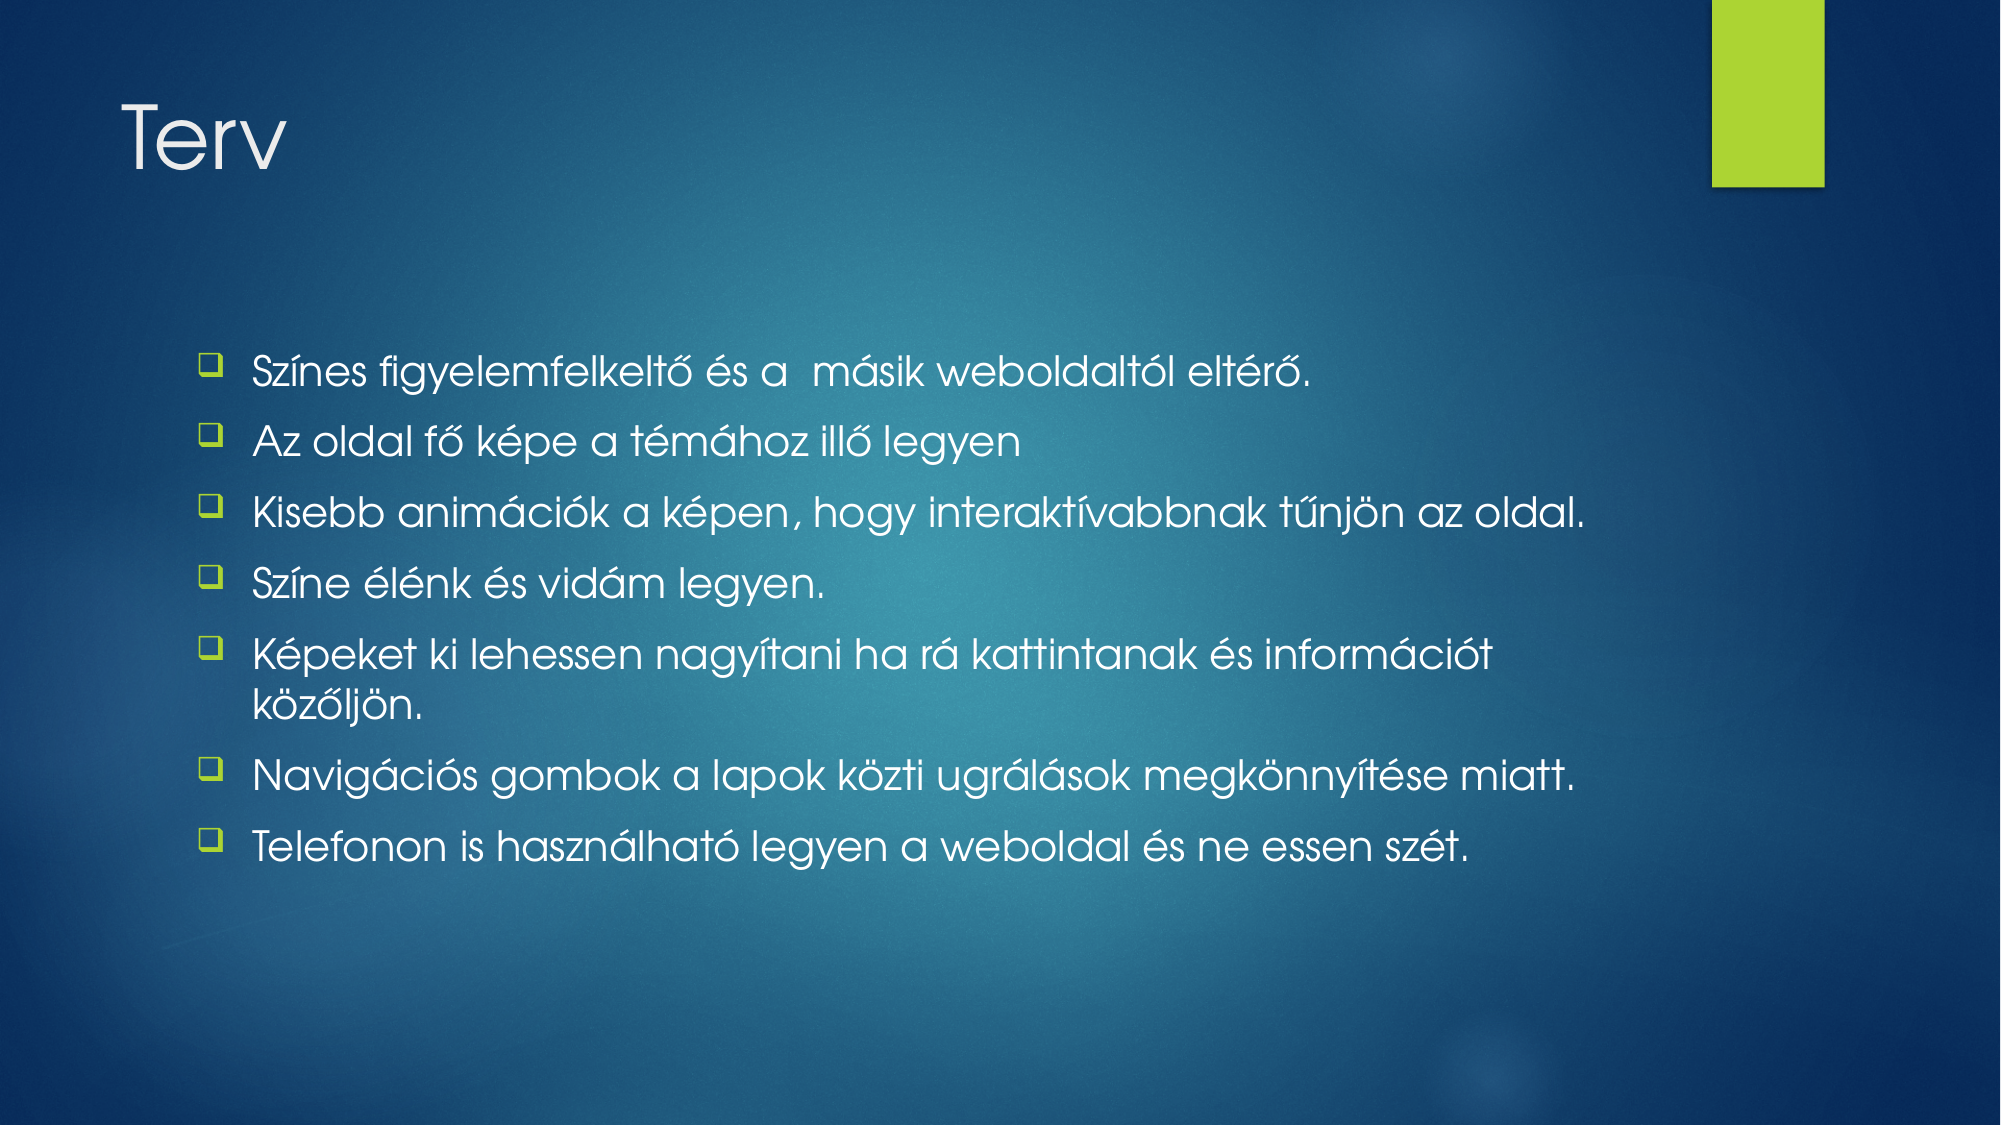

# Terv
Színes figyelemfelkeltő és a  másik weboldaltól eltérő.
Az oldal fő képe a témához illő legyen
Kisebb animációk a képen, hogy interaktívabbnak tűnjön az oldal.
Színe élénk és vidám legyen.
Képeket ki lehessen nagyítani ha rá kattintanak és információt közőljön.
Navigációs gombok a lapok közti ugrálások megkönnyítése miatt.
Telefonon is használható legyen a weboldal és ne essen szét.